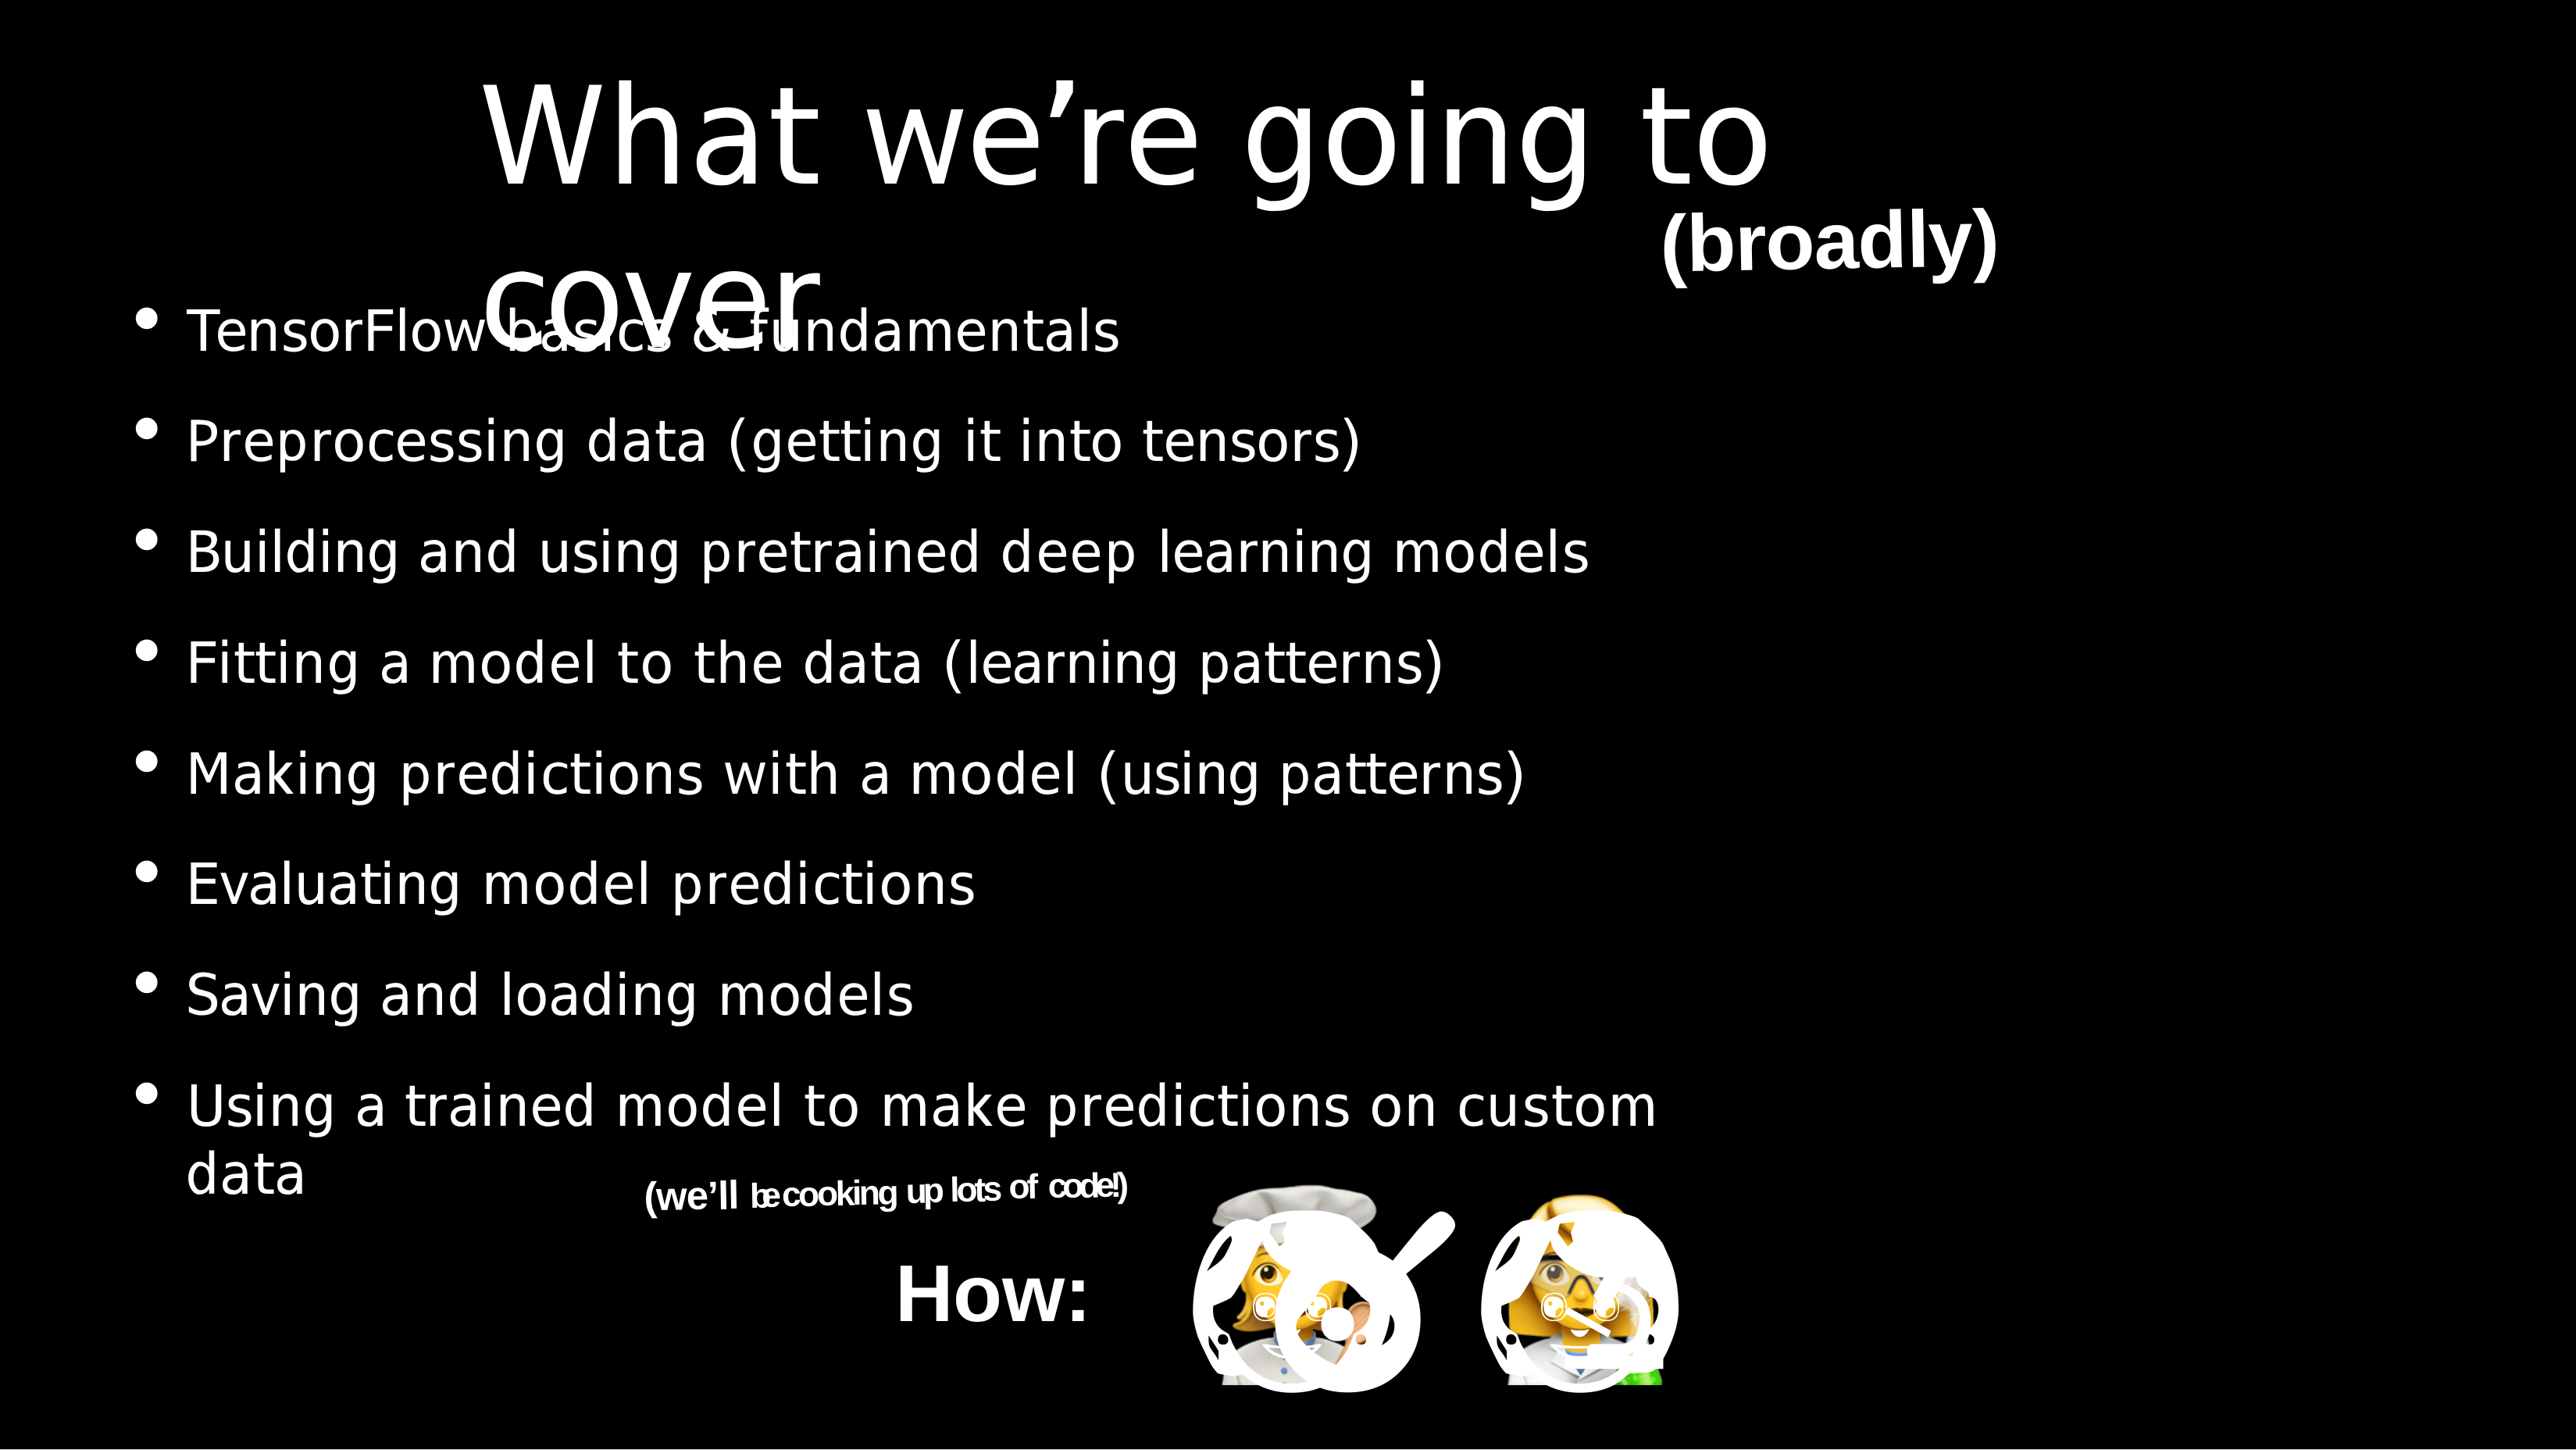

# What we’re going to cover
(broadly)
TensorFlow basics & fundamentals
Preprocessing data (getting it into tensors)
Building and using pretrained deep learning models
Fitting a model to the data (learning patterns)
Making predictions with a model (using patterns)
Evaluating model predictions
Saving and loading models
Using a trained model to make predictions on custom data
👩🍳	👩🔬
(we’ll be cooking up lots of code!)

How: